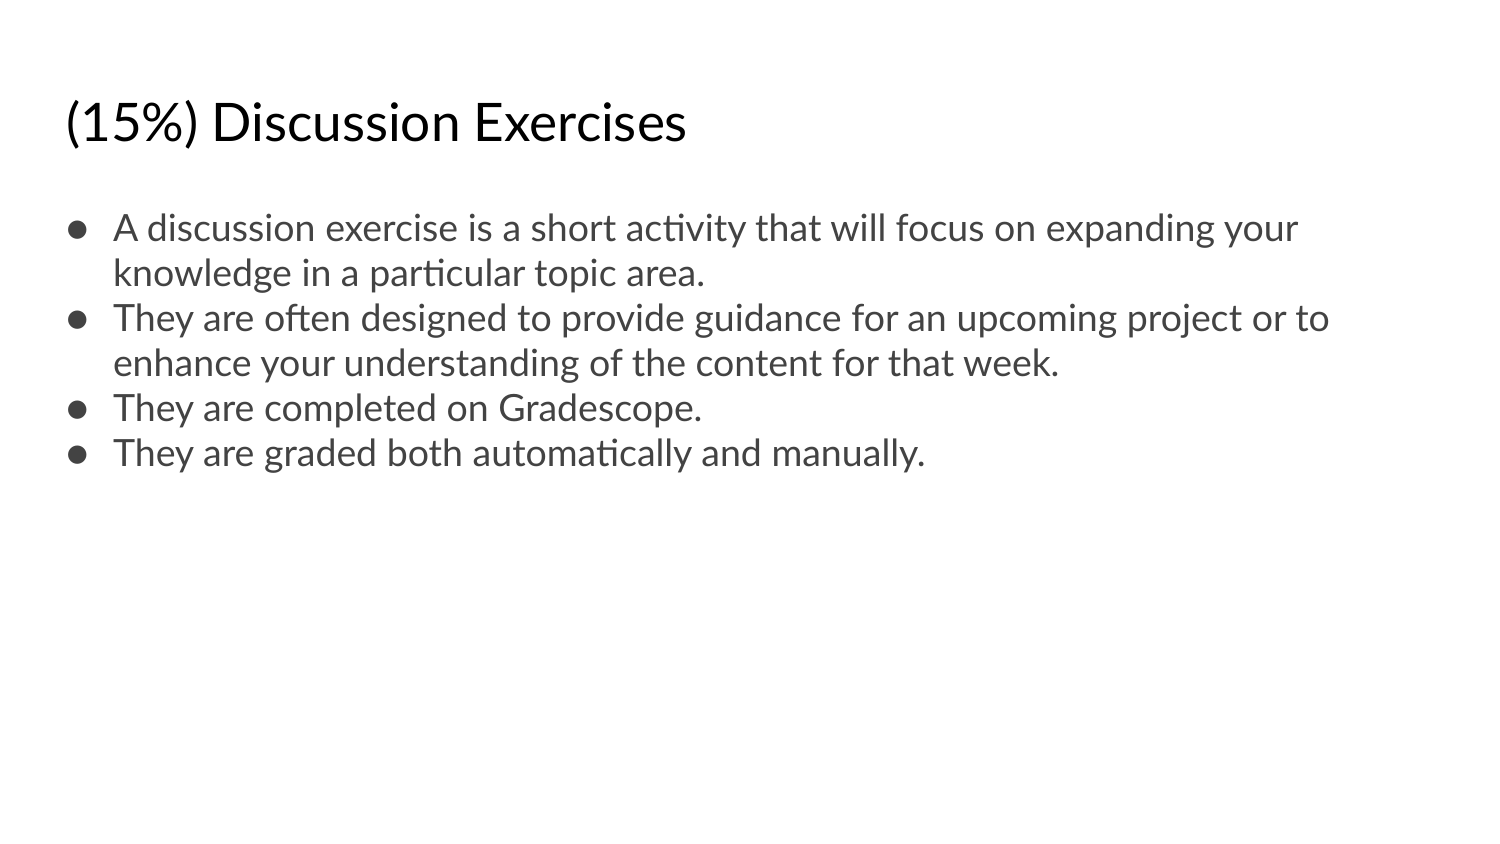

# (15%) Discussion Exercises
A discussion exercise is a short activity that will focus on expanding your knowledge in a particular topic area.
They are often designed to provide guidance for an upcoming project or to enhance your understanding of the content for that week.
They are completed on Gradescope.
They are graded both automatically and manually.